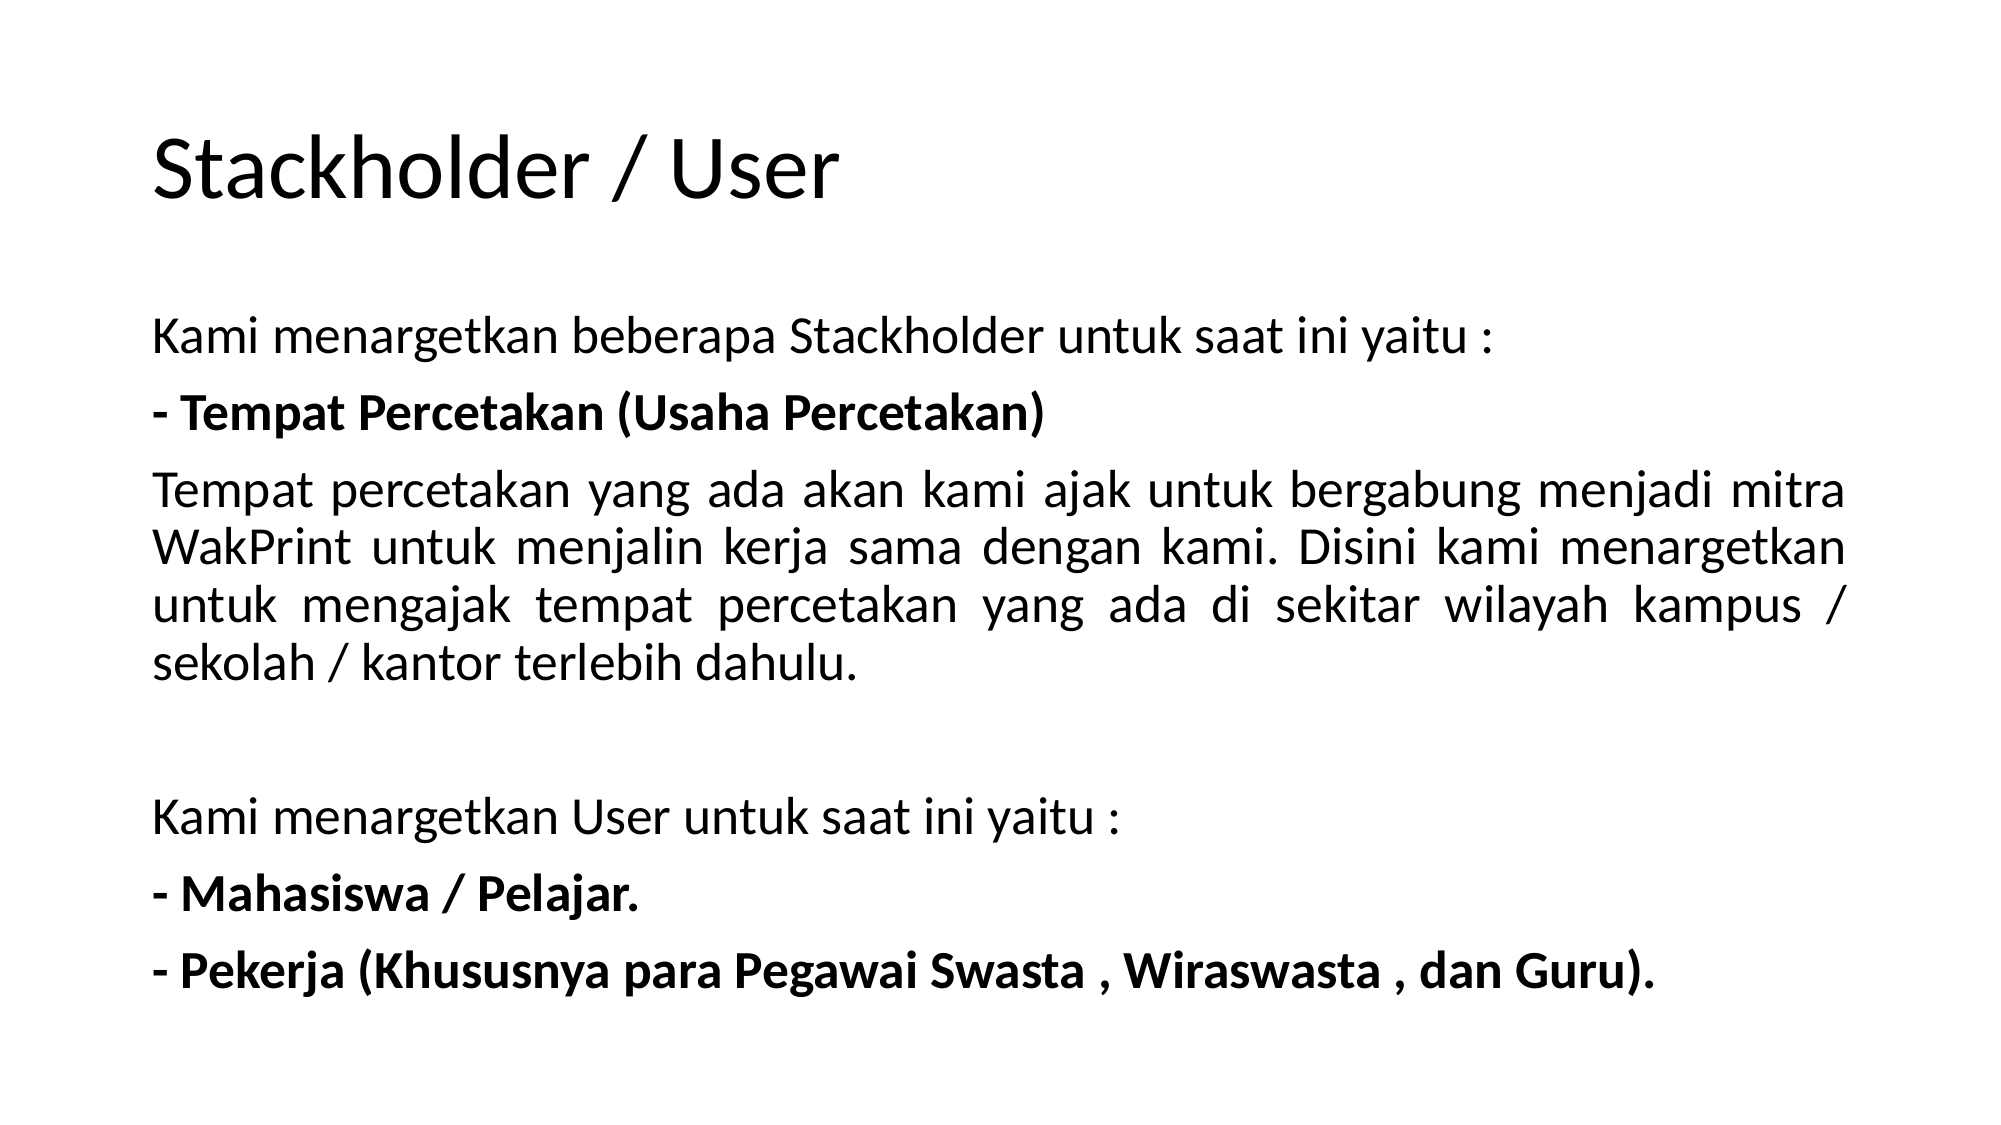

# Stackholder / User
Kami menargetkan beberapa Stackholder untuk saat ini yaitu :
- Tempat Percetakan (Usaha Percetakan)
Tempat percetakan yang ada akan kami ajak untuk bergabung menjadi mitra WakPrint untuk menjalin kerja sama dengan kami. Disini kami menargetkan untuk mengajak tempat percetakan yang ada di sekitar wilayah kampus / sekolah / kantor terlebih dahulu.

Kami menargetkan User untuk saat ini yaitu :
- Mahasiswa / Pelajar.
- Pekerja (Khususnya para Pegawai Swasta , Wiraswasta , dan Guru).